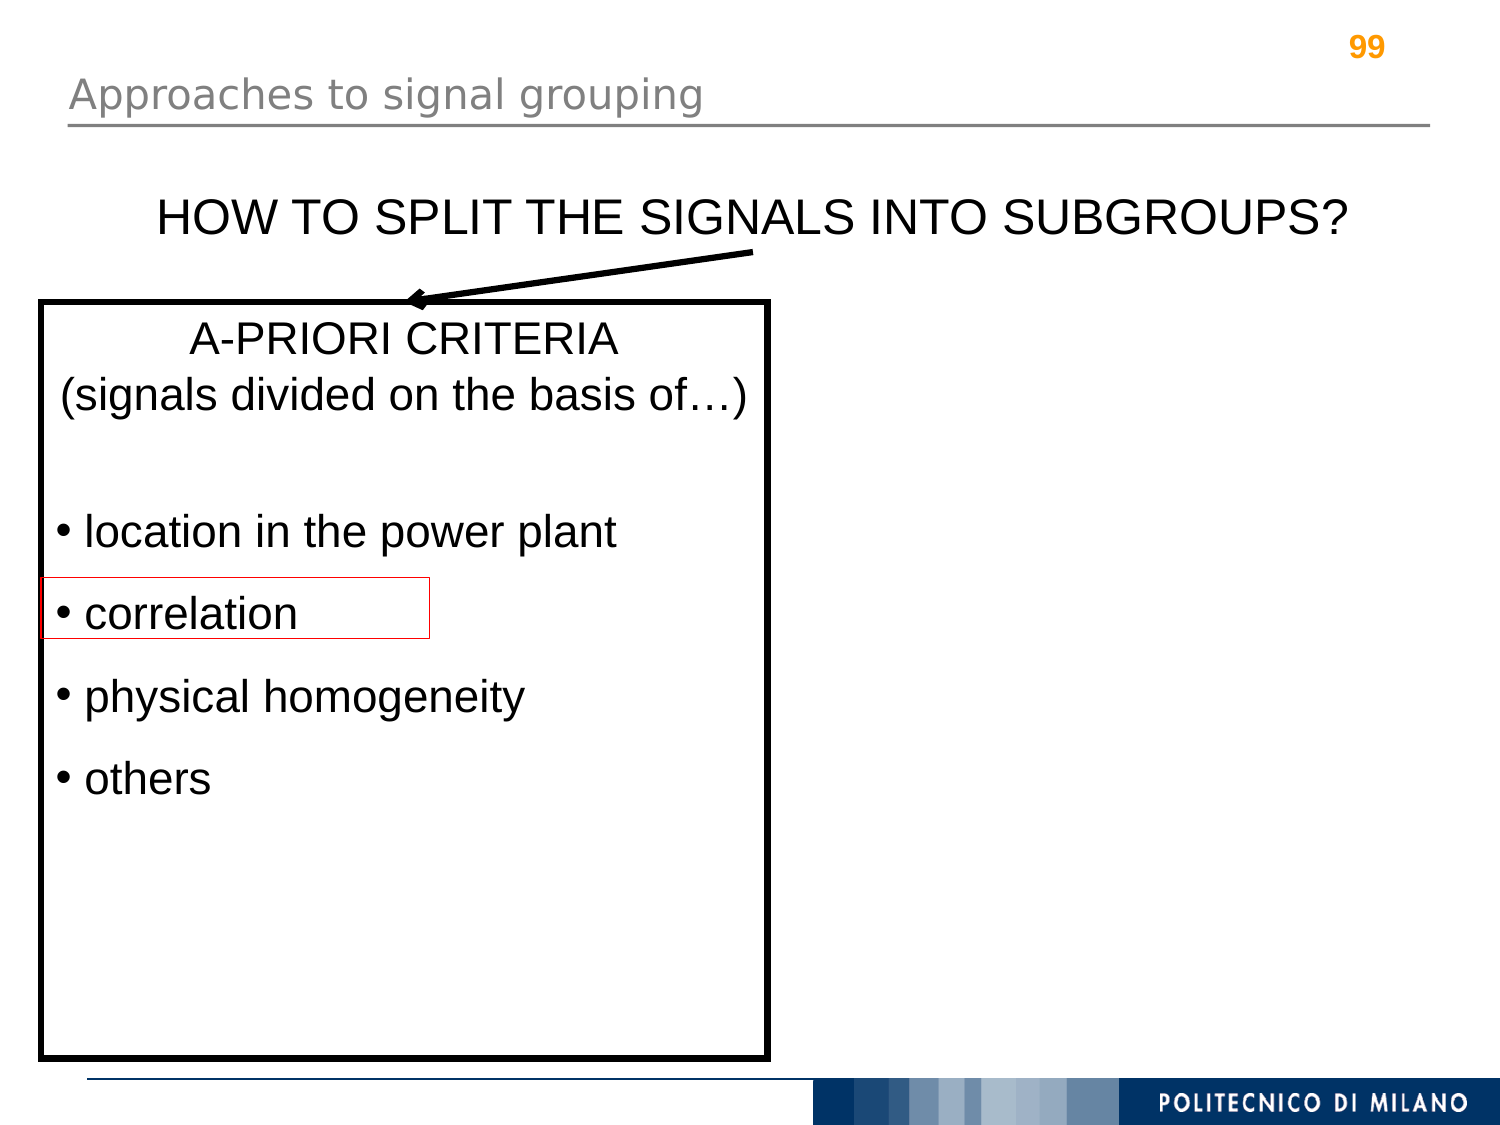

# Approaches to signal grouping
99
HOW TO SPLIT THE SIGNALS INTO SUBGROUPS?
A-PRIORI CRITERIA
(signals divided on the basis of…)

 location in the power plant
 correlation
 physical homogeneity
 others